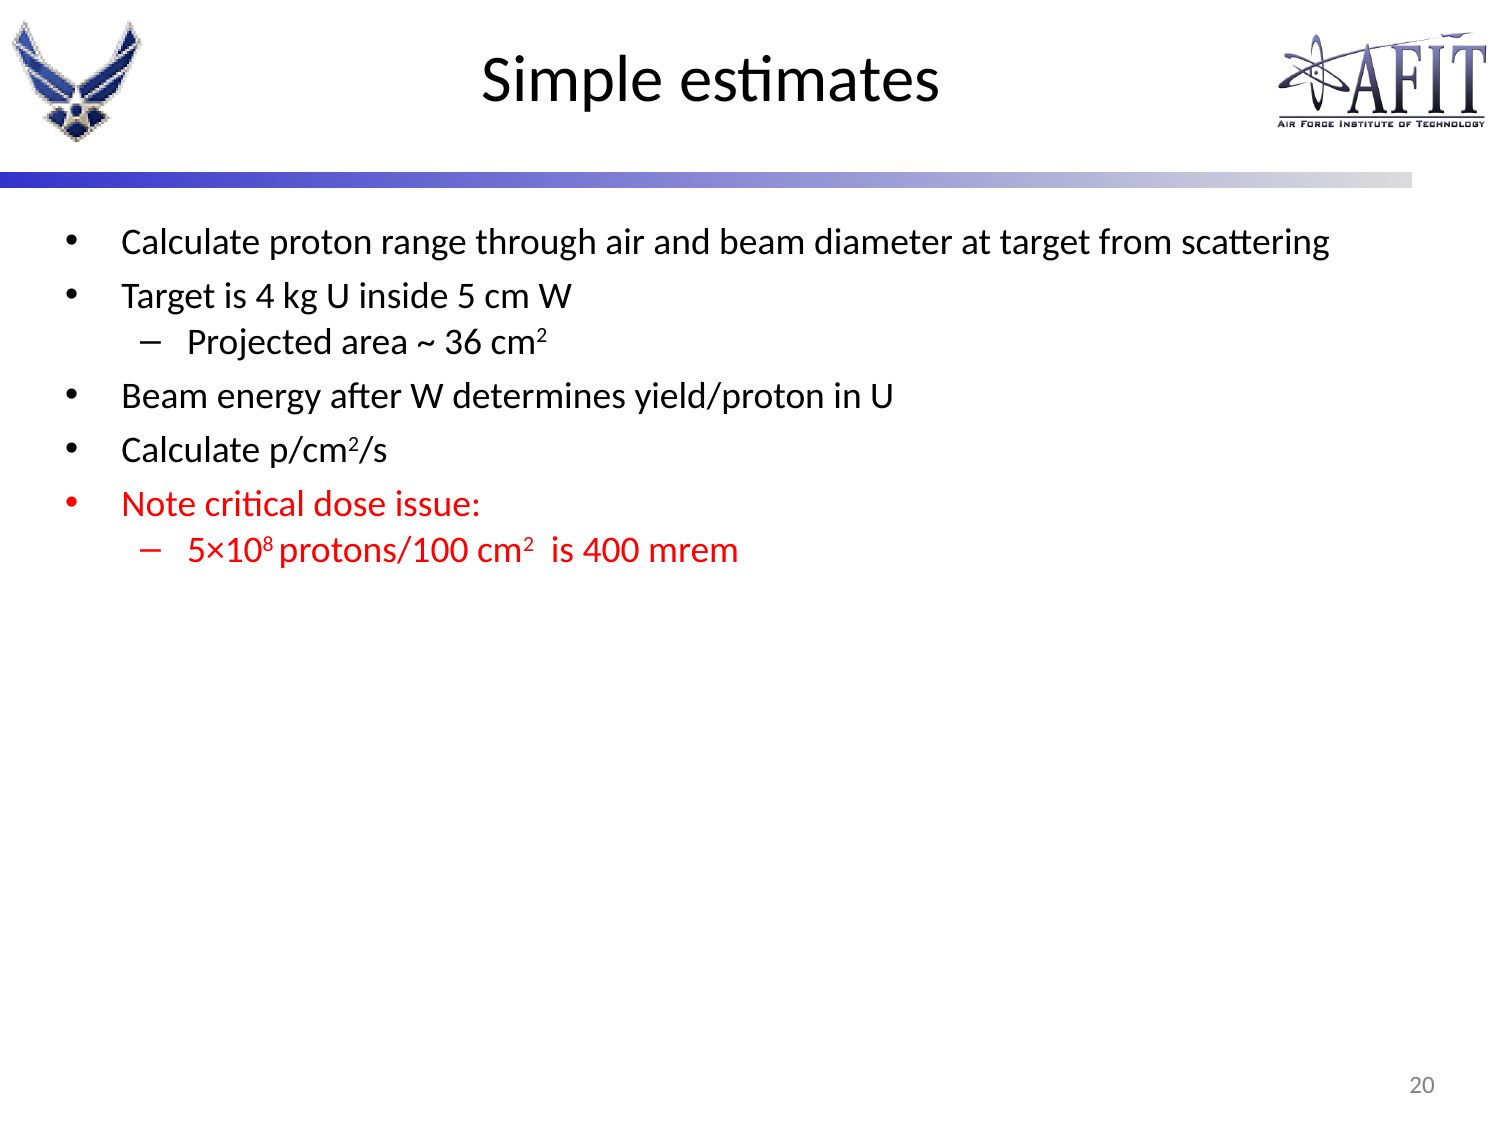

# Simple estimates
Calculate proton range through air and beam diameter at target from scattering
Target is 4 kg U inside 5 cm W
Projected area ~ 36 cm2
Beam energy after W determines yield/proton in U
Calculate p/cm2/s
Note critical dose issue:
5×108 protons/100 cm2  is 400 mrem

20